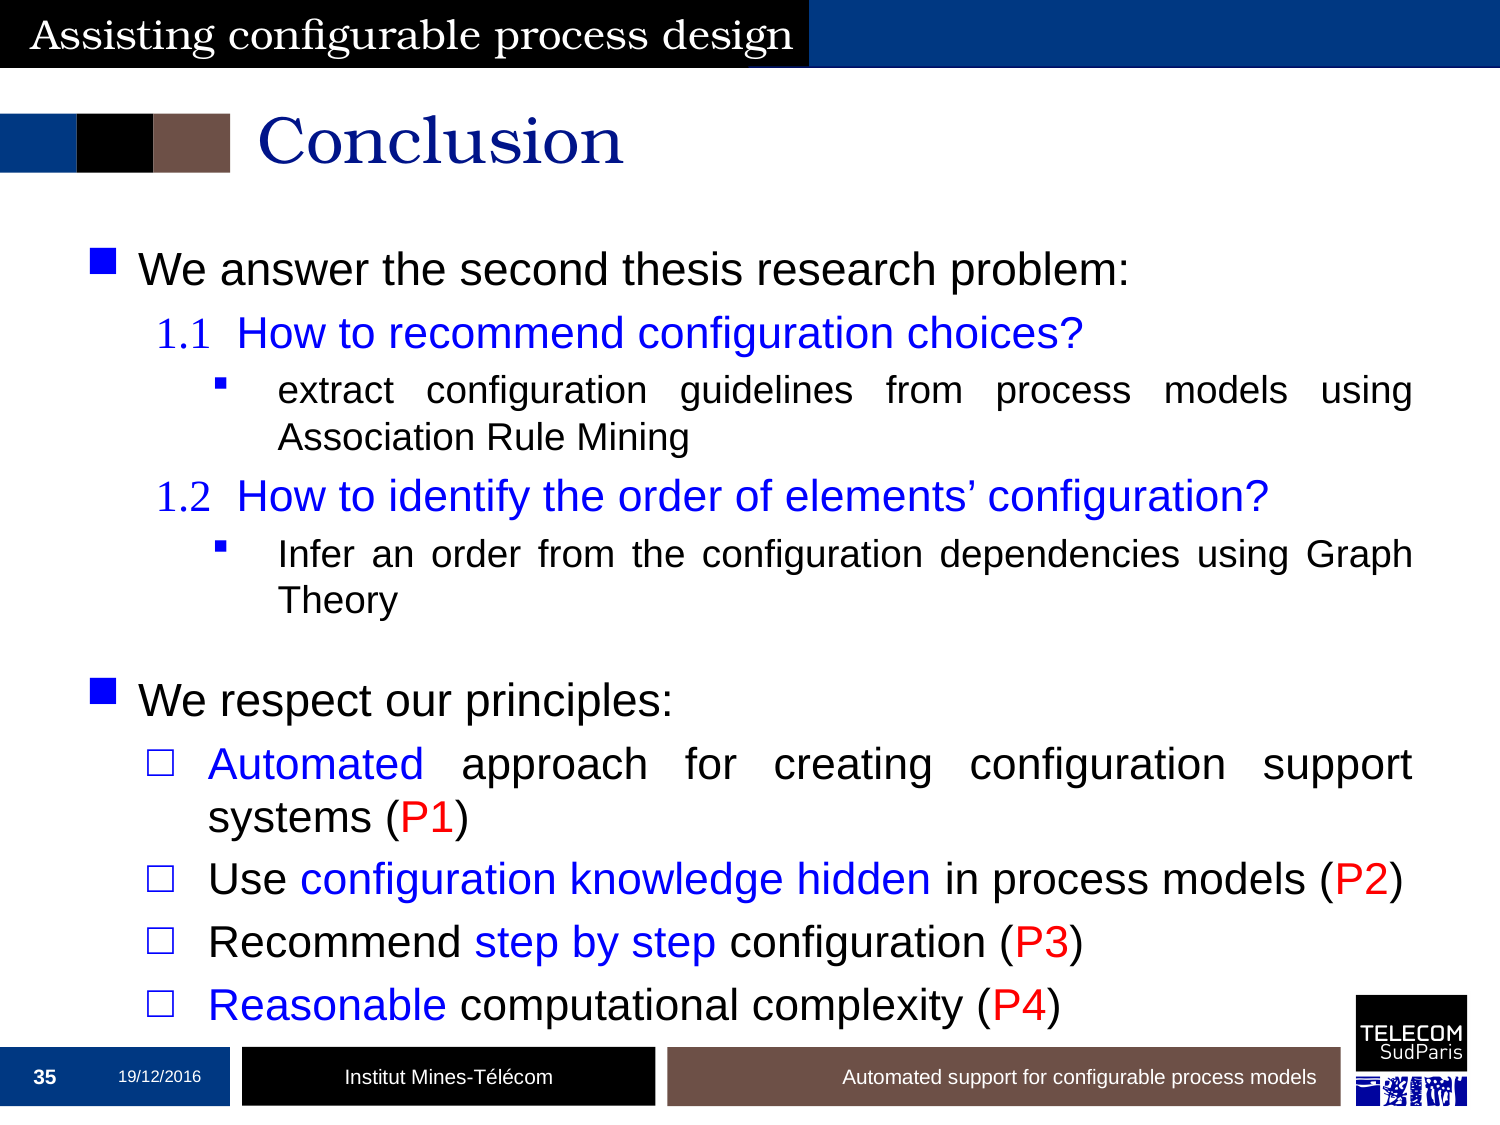

Assisting configurable process design

# Conclusion
We answer the second thesis research problem:
1.1  How to recommend configuration choices?
extract configuration guidelines from process models using Association Rule Mining
1.2  How to identify the order of elements’ configuration?
Infer an order from the configuration dependencies using Graph Theory

We respect our principles:
Automated approach for creating configuration support systems (P1)
Use configuration knowledge hidden in process models (P2)
Recommend step by step configuration (P3)
Reasonable computational complexity (P4)

35
19/12/2016
Automated support for configurable process models